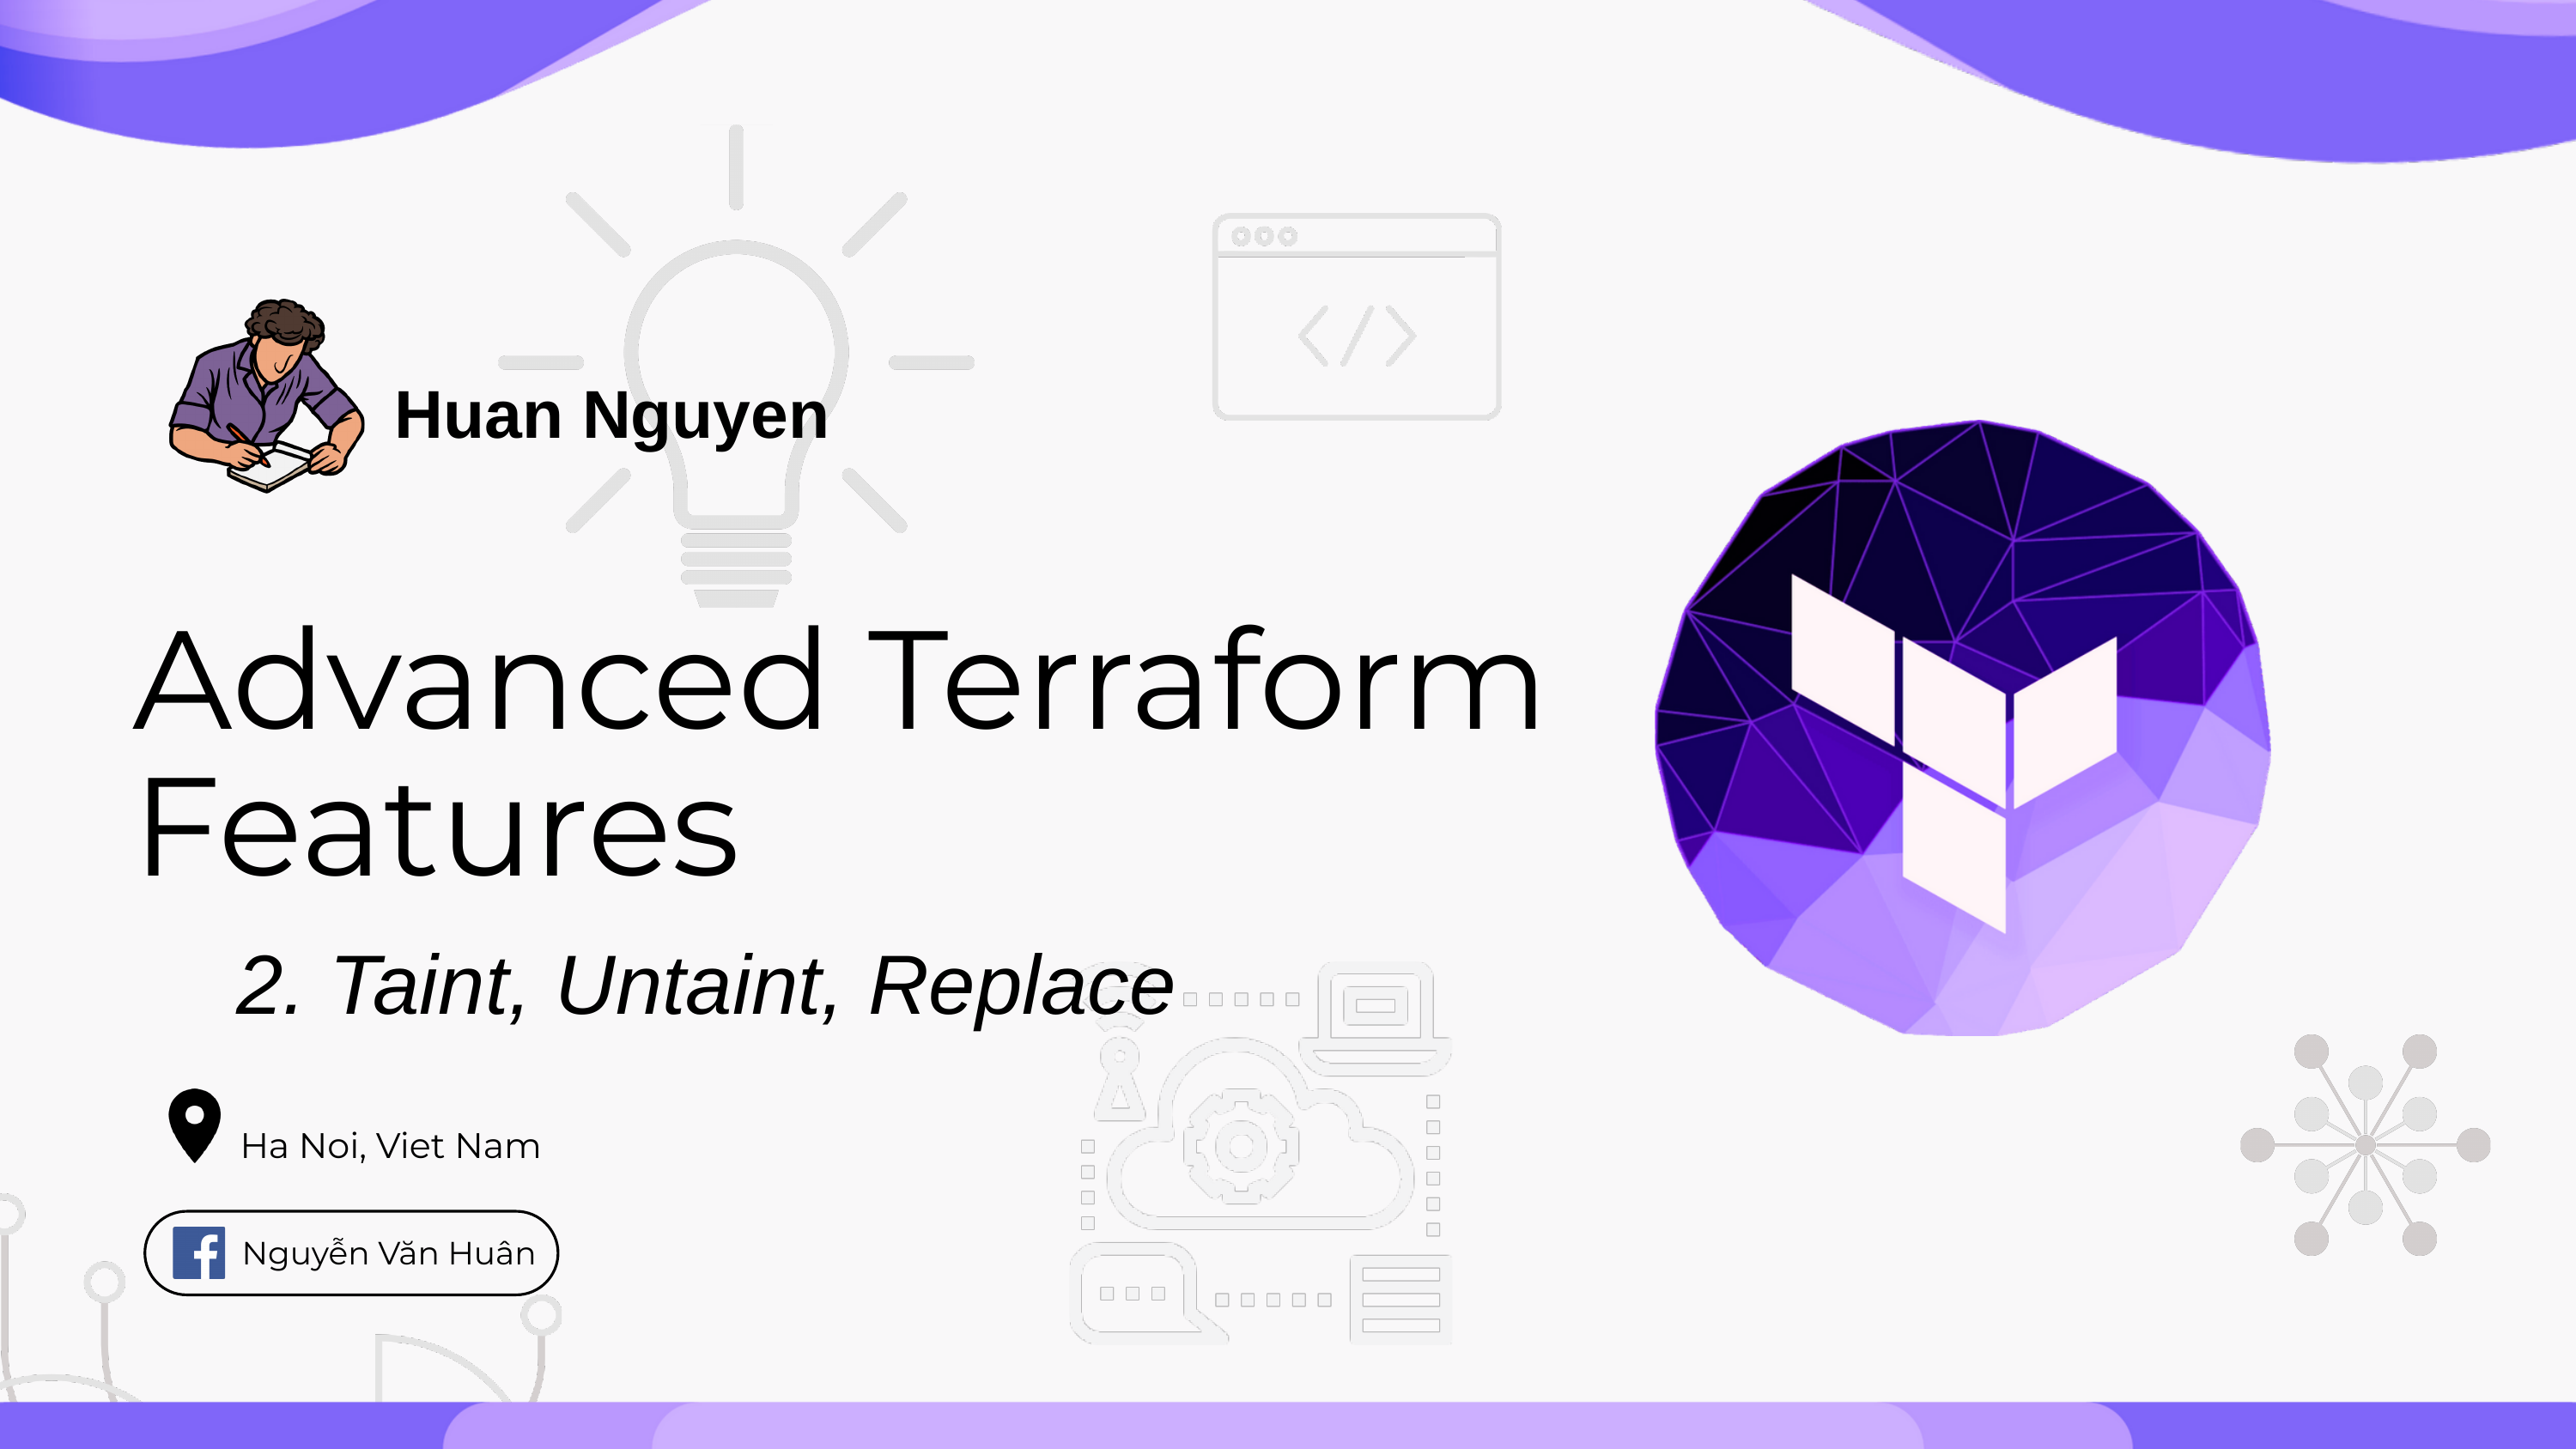

Huan Nguyen

Advanced Terraform Features
2. Taint, Untaint, Replace

Ha Noi, Viet Nam

         Nguyễn Văn Huân